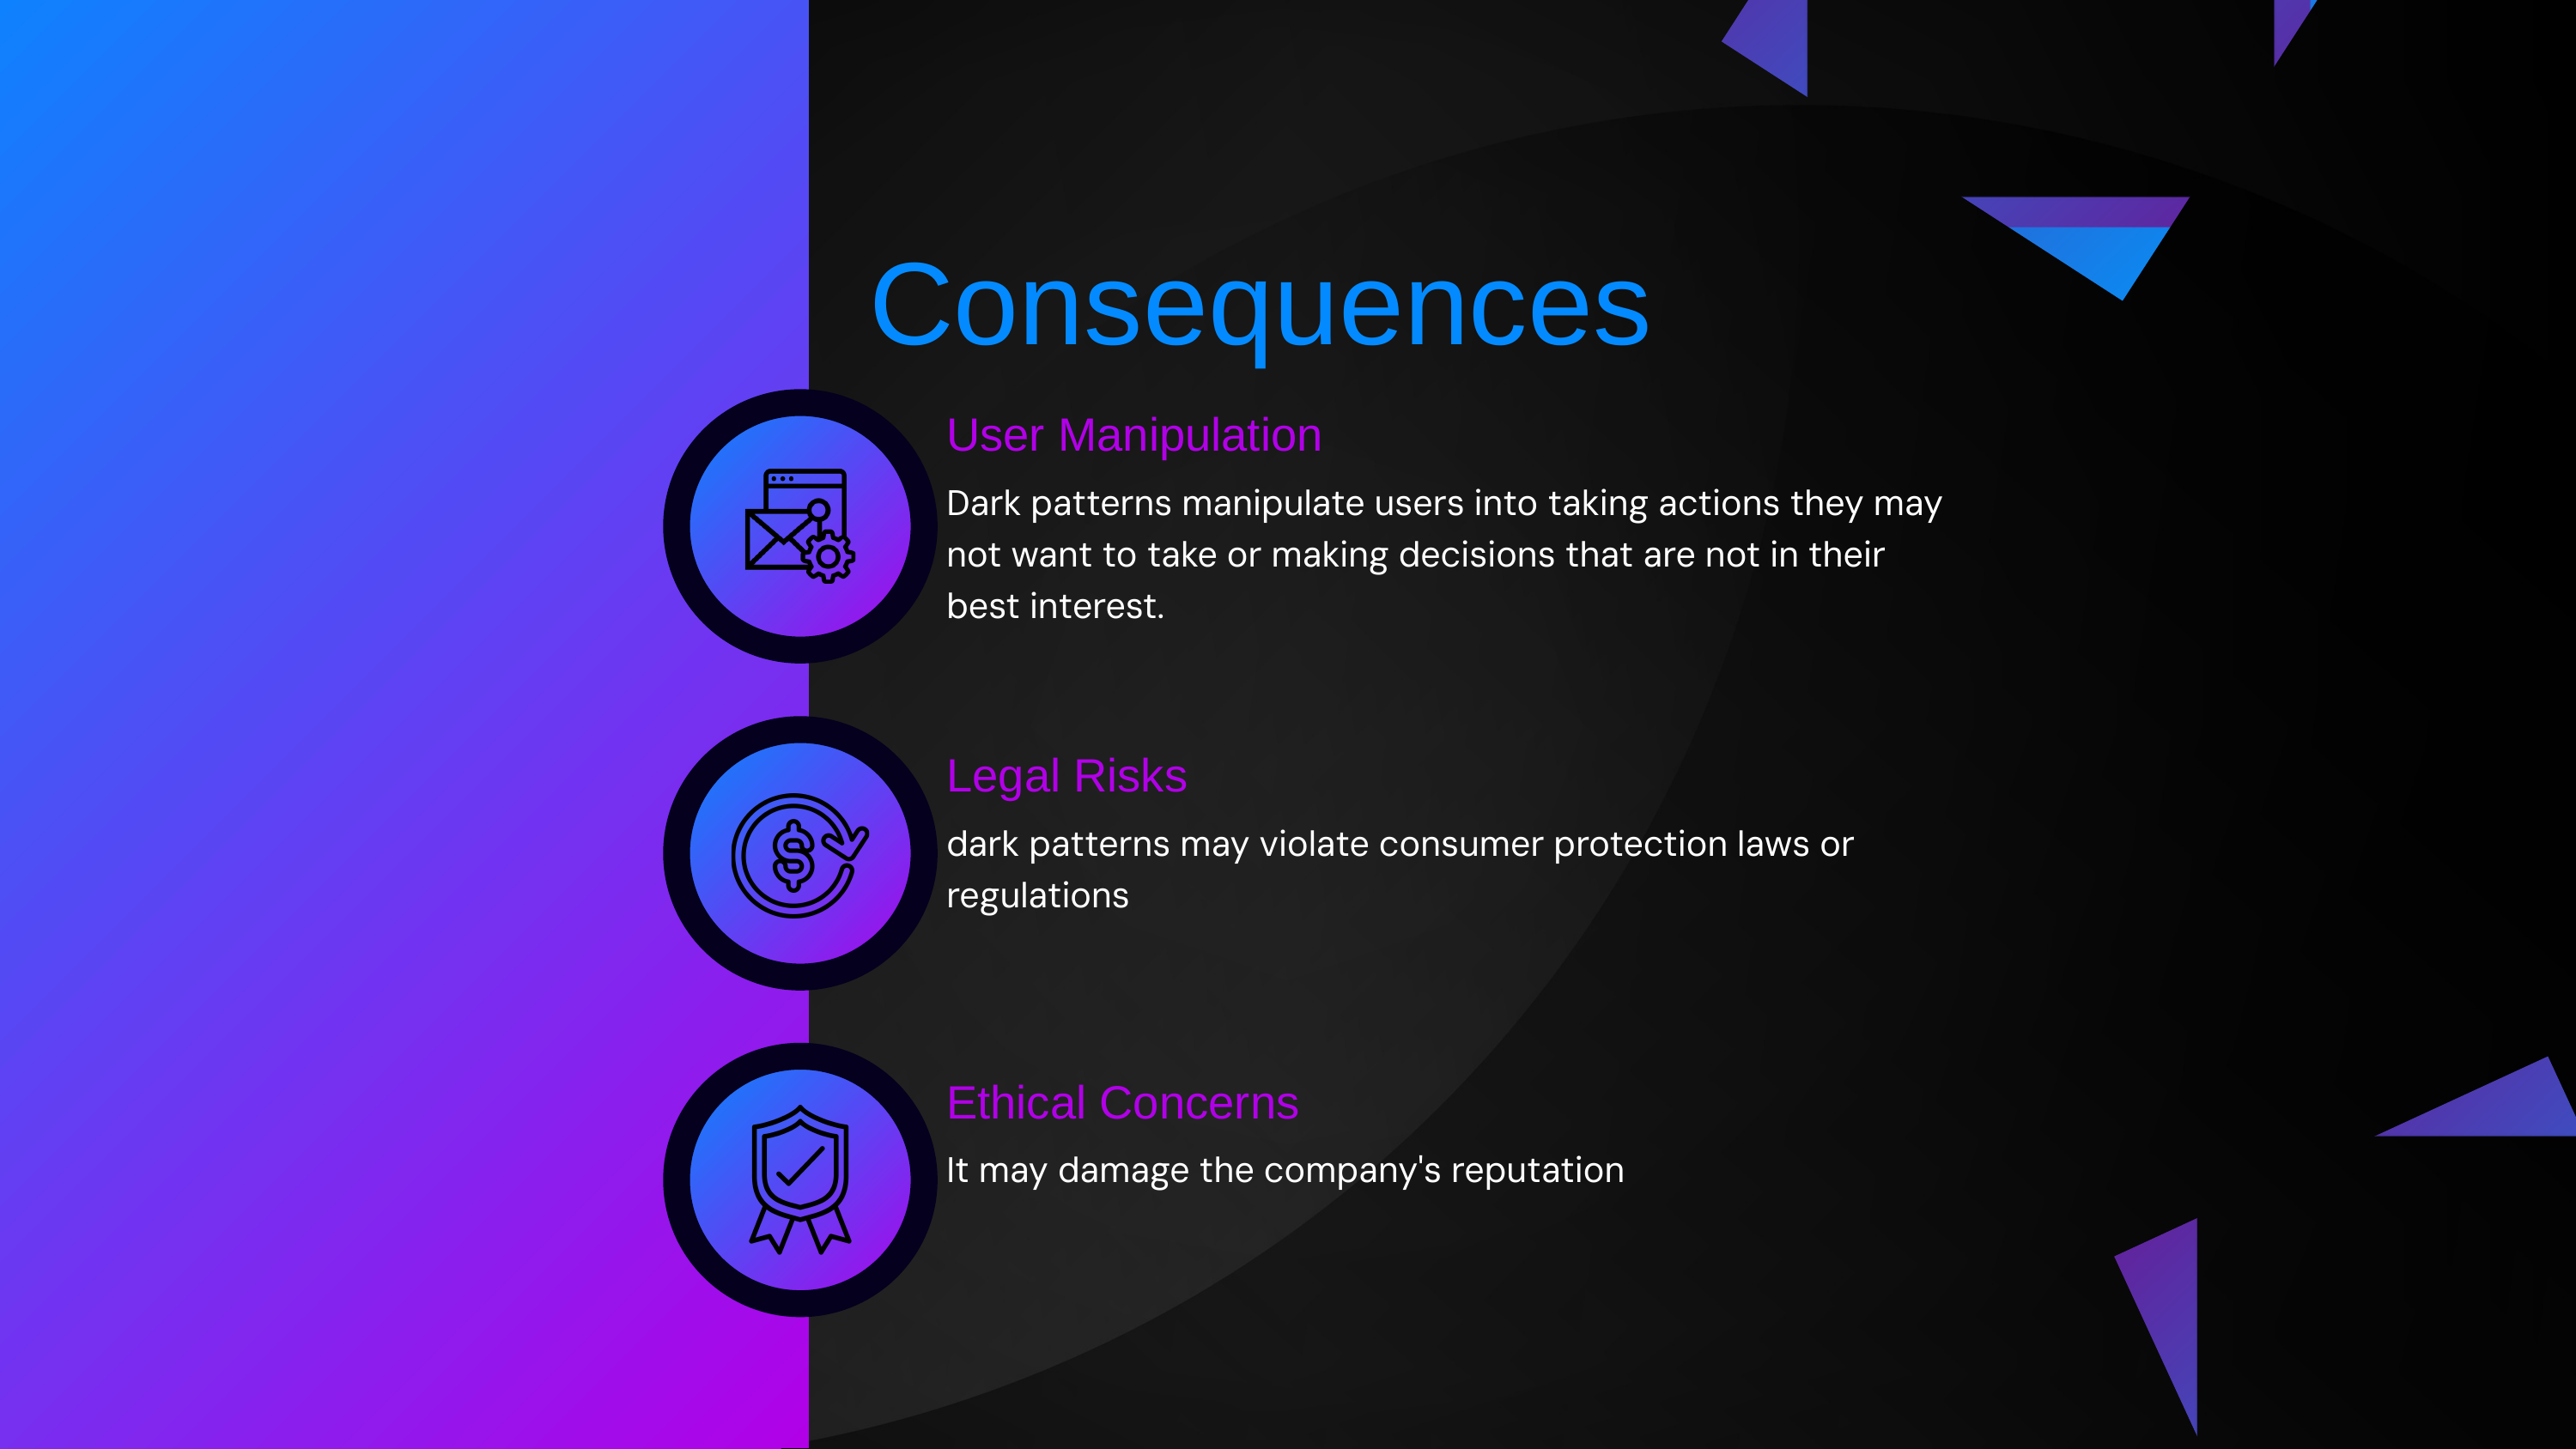

Consequences
User Manipulation

Dark patterns manipulate users into taking actions they may not want to take or making decisions that are not in their best interest.

Legal Risks

dark patterns may violate consumer protection laws or regulations

Ethical Concerns

It may damage the company's reputation